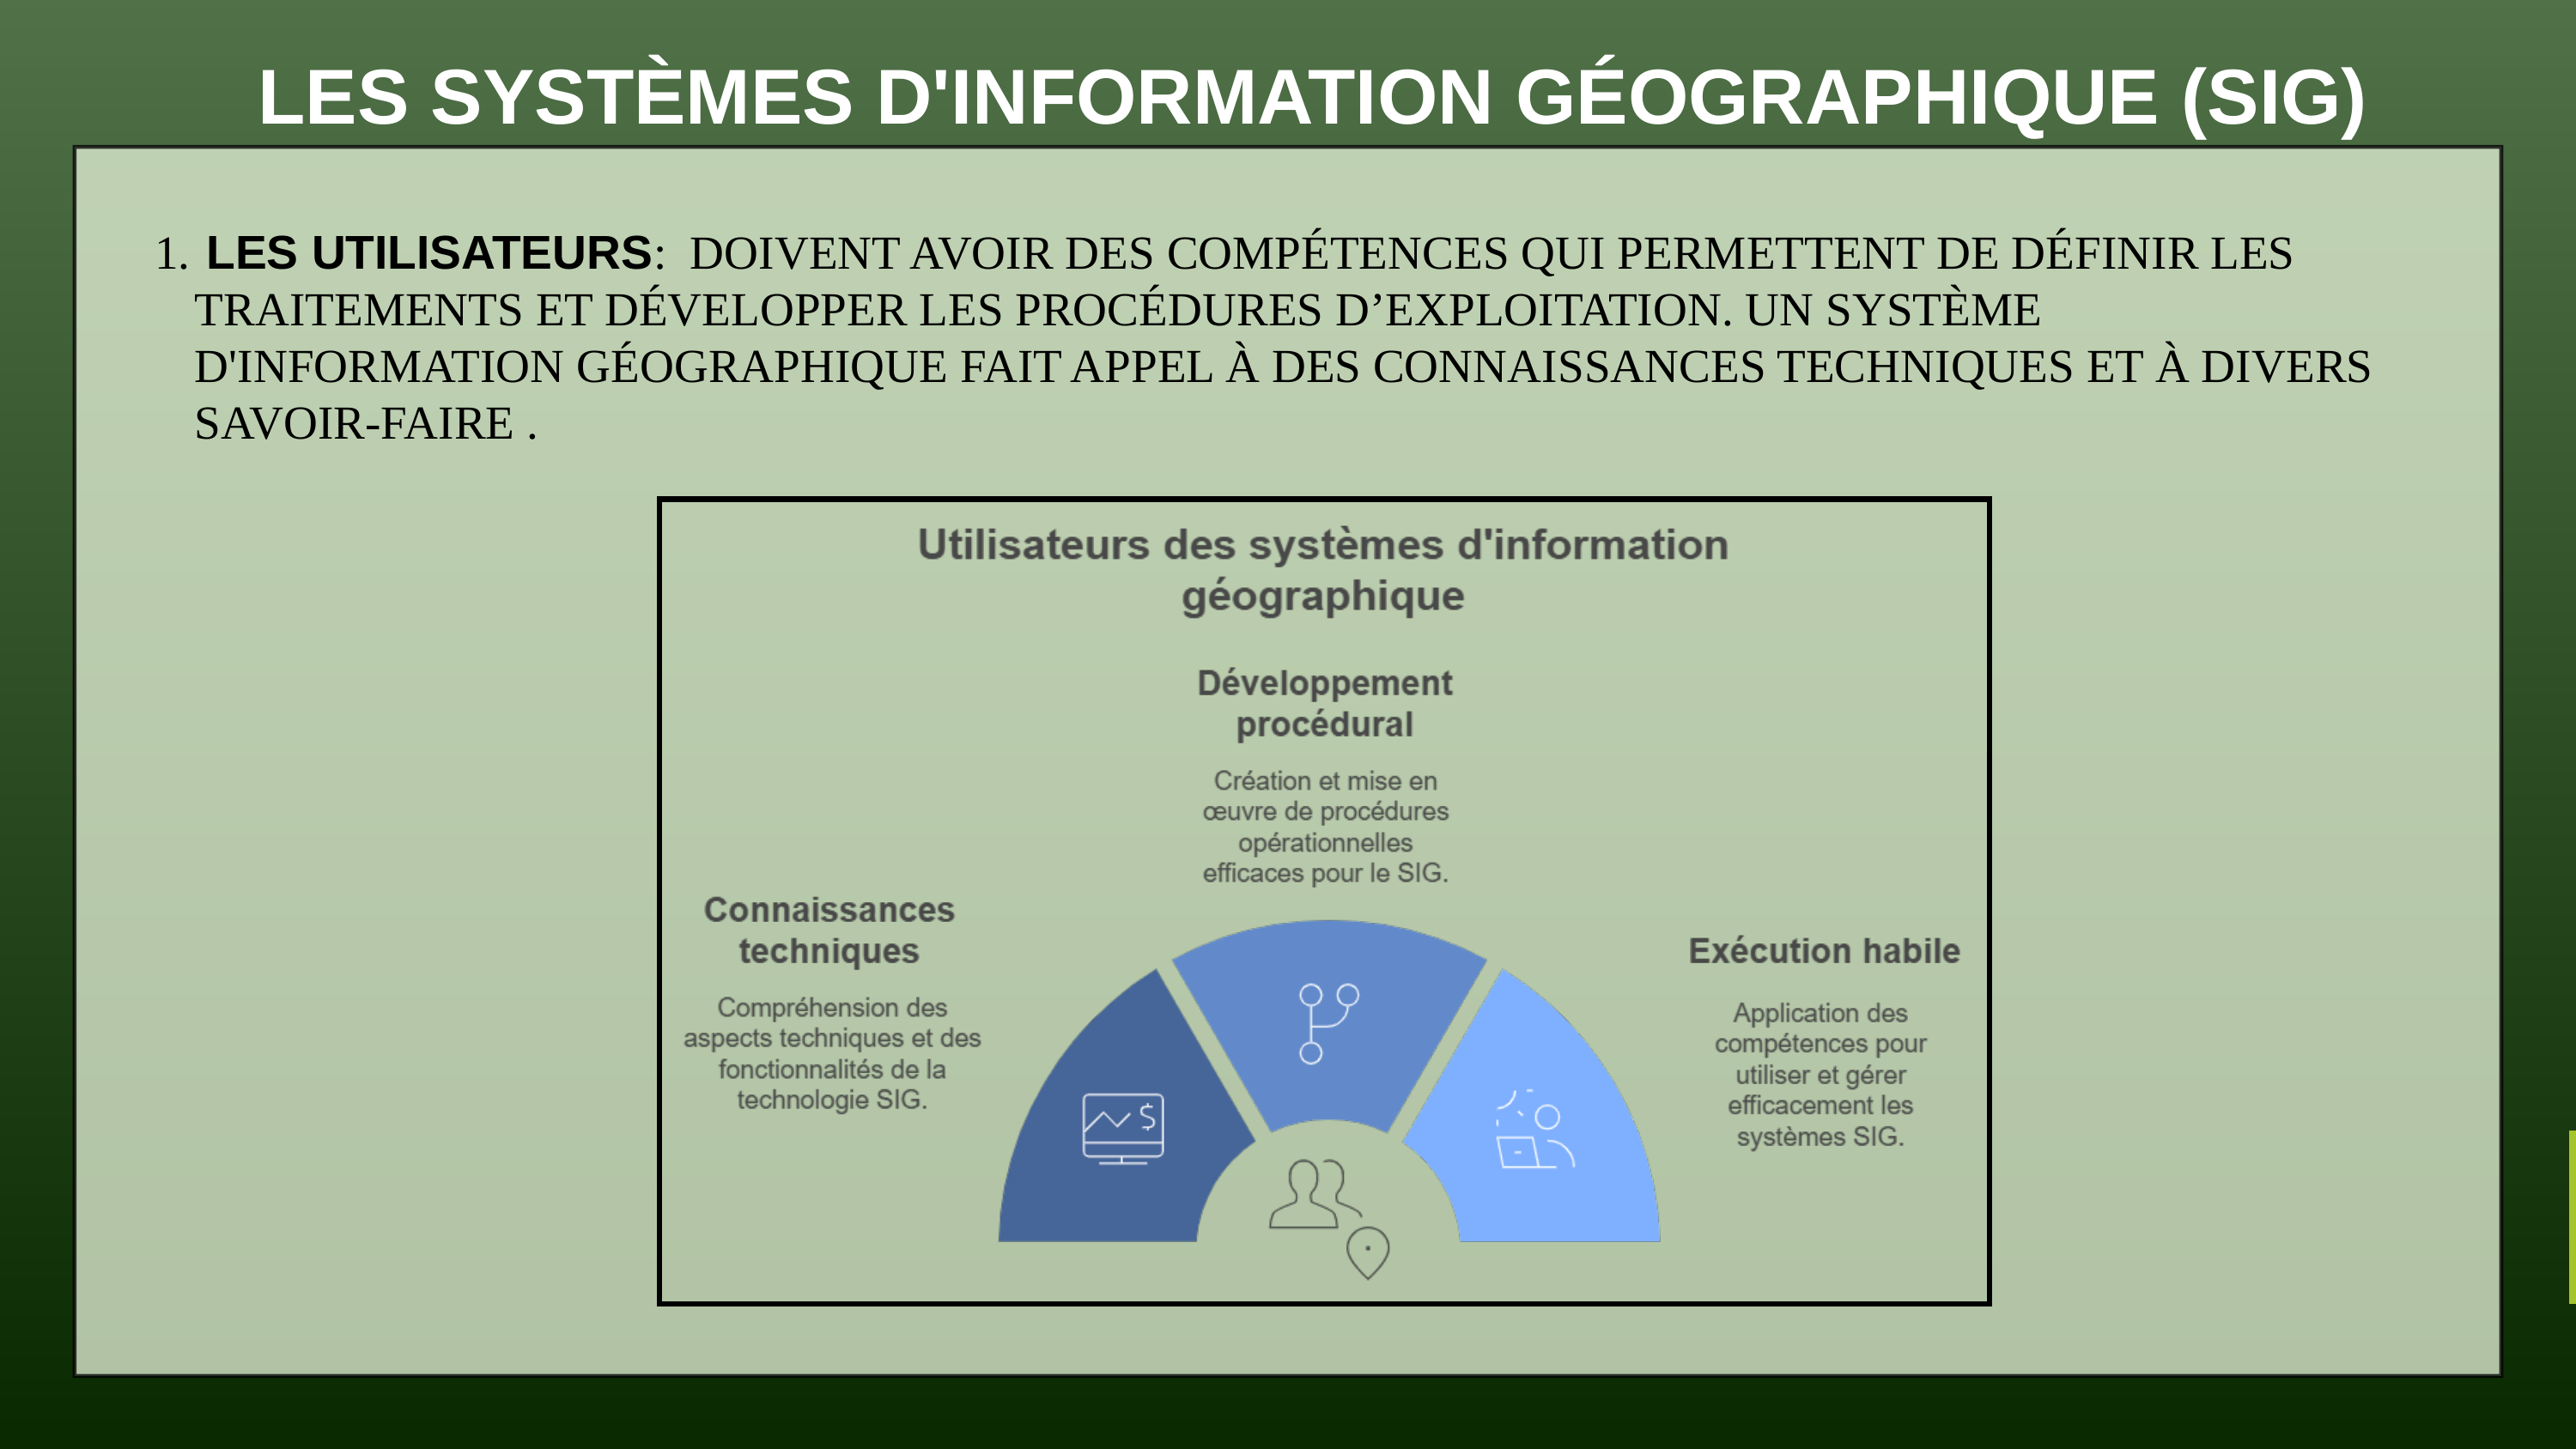

LES SYSTÈMES D'INFORMATION GÉOGRAPHIQUE (SIG)

 LES UTILISATEURS:  DOIVENT AVOIR DES COMPÉTENCES QUI PERMETTENT DE DÉFINIR LES TRAITEMENTS ET DÉVELOPPER LES PROCÉDURES D’EXPLOITATION. UN SYSTÈME D'INFORMATION GÉOGRAPHIQUE FAIT APPEL À DES CONNAISSANCES TECHNIQUES ET À DIVERS SAVOIR-FAIRE .